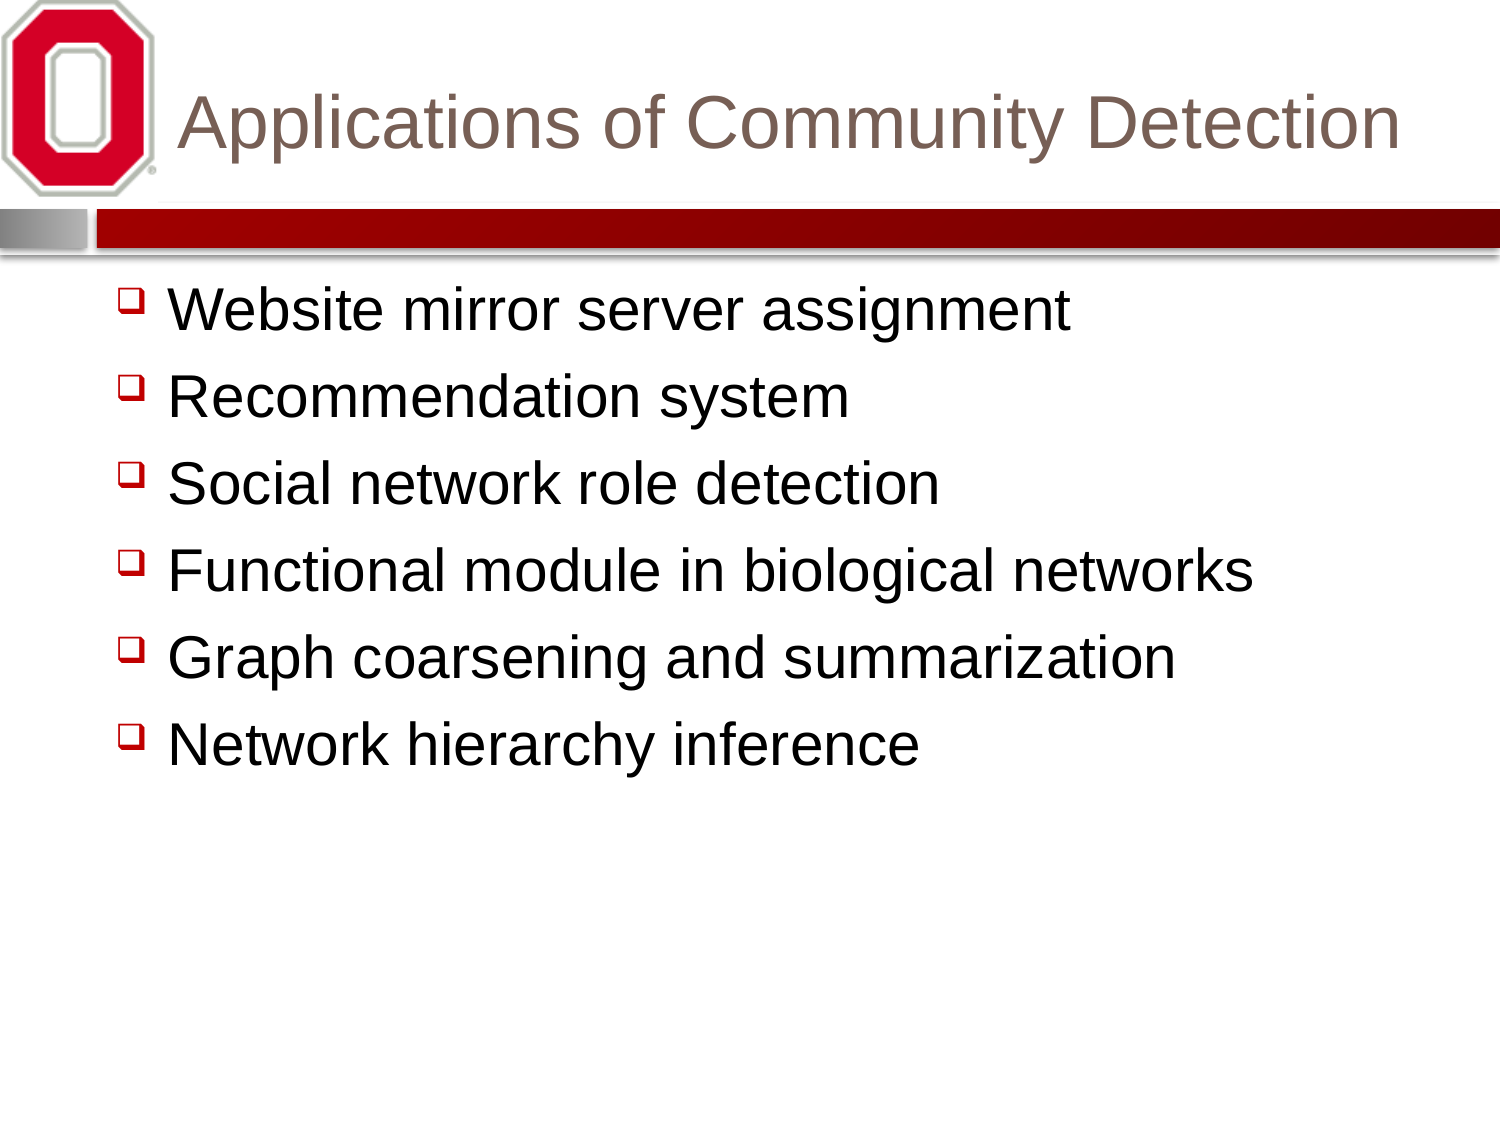

# Applications of Community Detection
Website mirror server assignment
Recommendation system
Social network role detection
Functional module in biological networks
Graph coarsening and summarization
Network hierarchy inference